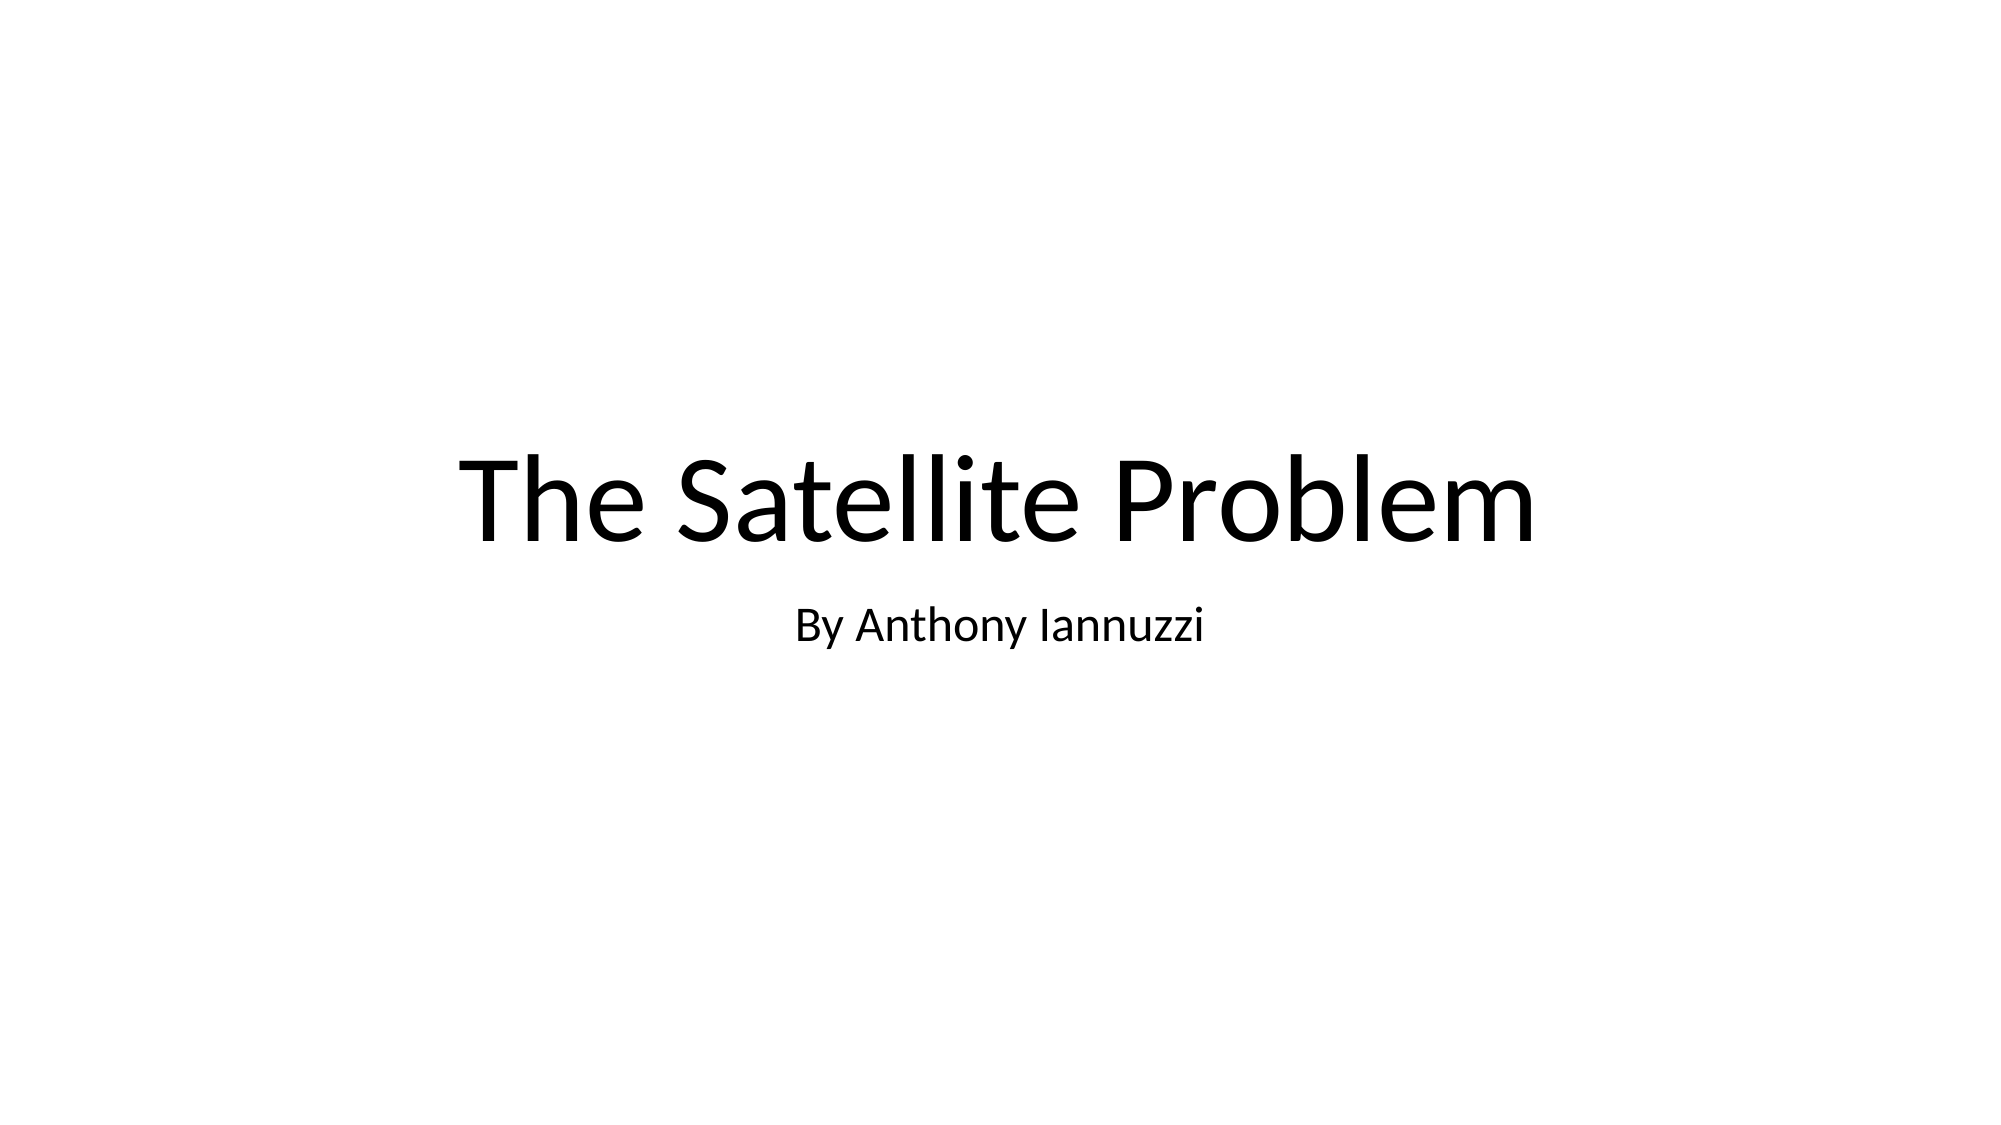

# The Satellite Problem
By Anthony Iannuzzi